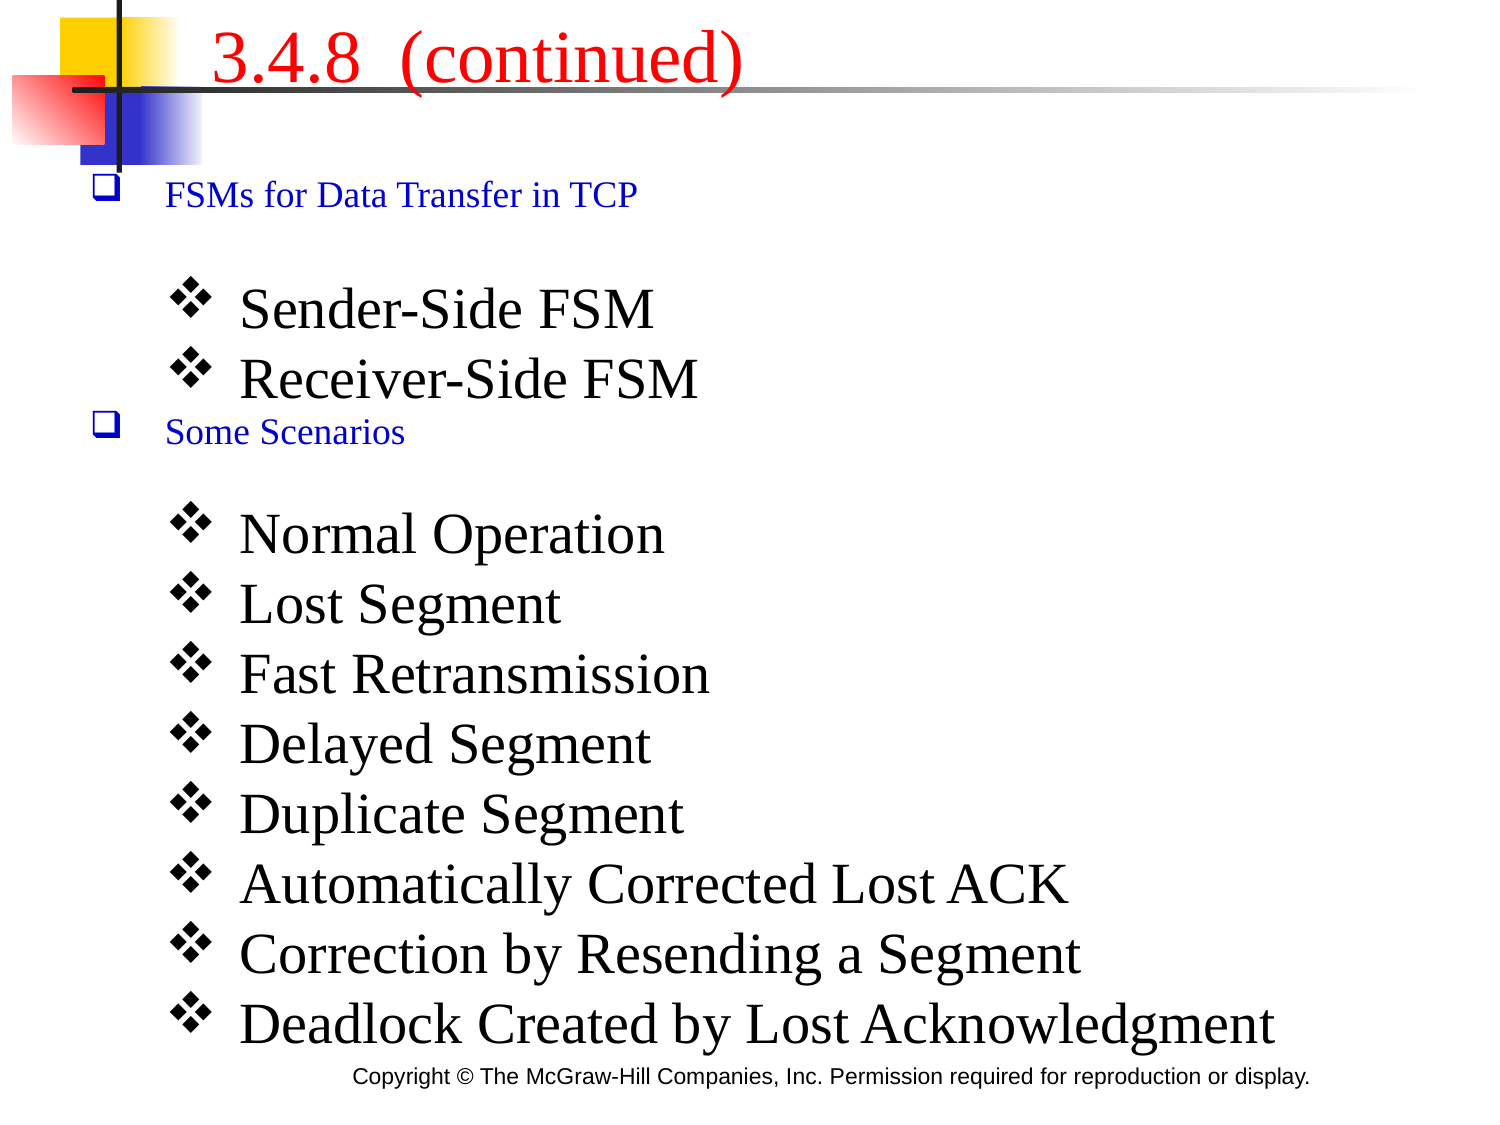

3.4.8  (continued)

FSMs for Data Transfer in TCP
Sender-Side FSM
Receiver-Side FSM
Some Scenarios
Normal Operation
Lost Segment
Fast Retransmission
Delayed Segment
Duplicate Segment
Automatically Corrected Lost ACK
Correction by Resending a Segment
Deadlock Created by Lost Acknowledgment